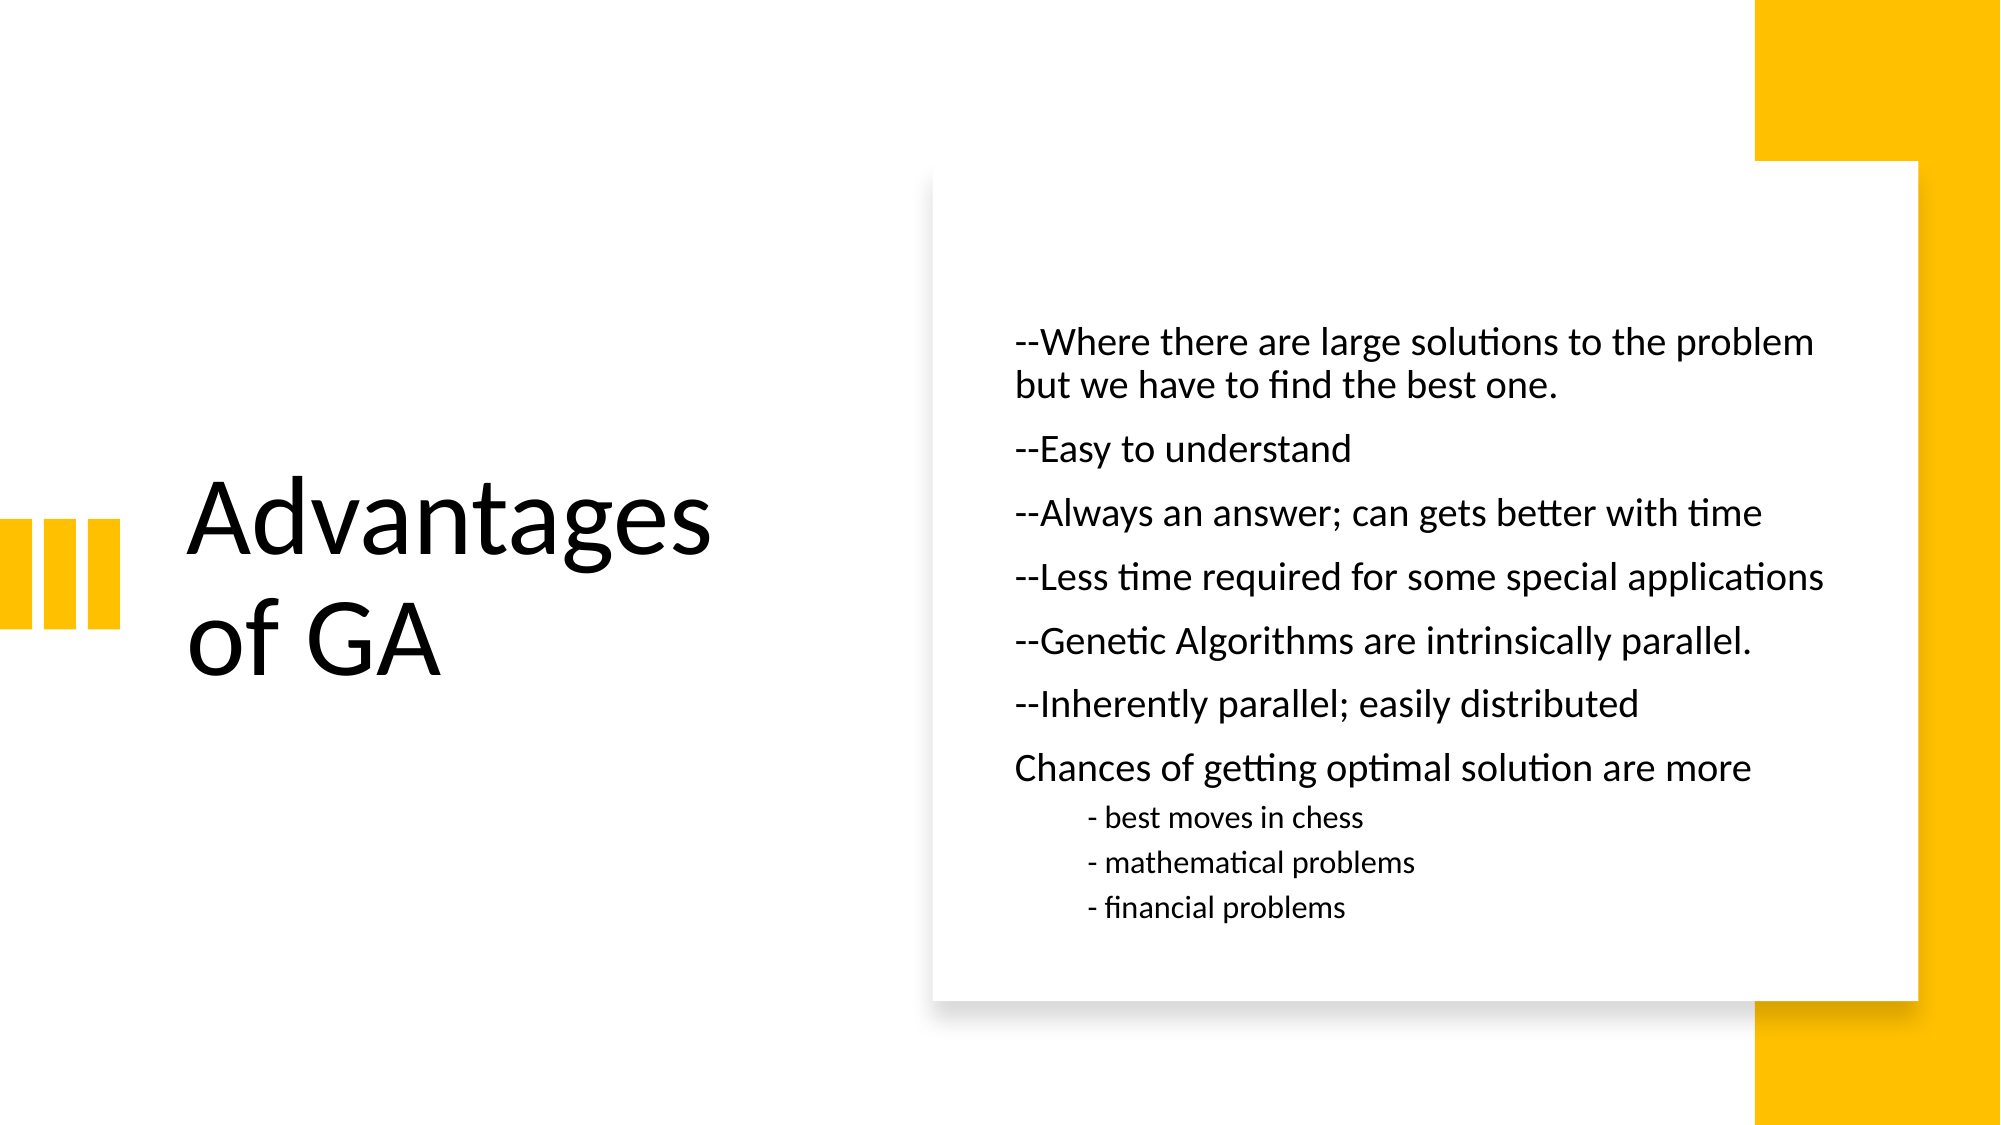

# Advantages of GA

--Where there are large solutions to the problem but we have to find the best one.
--Easy to understand
--Always an answer; can gets better with time
--Less time required for some special applications
--Genetic Algorithms are intrinsically parallel.
--Inherently parallel; easily distributed
Chances of getting optimal solution are more
- best moves in chess
- mathematical problems
- financial problems